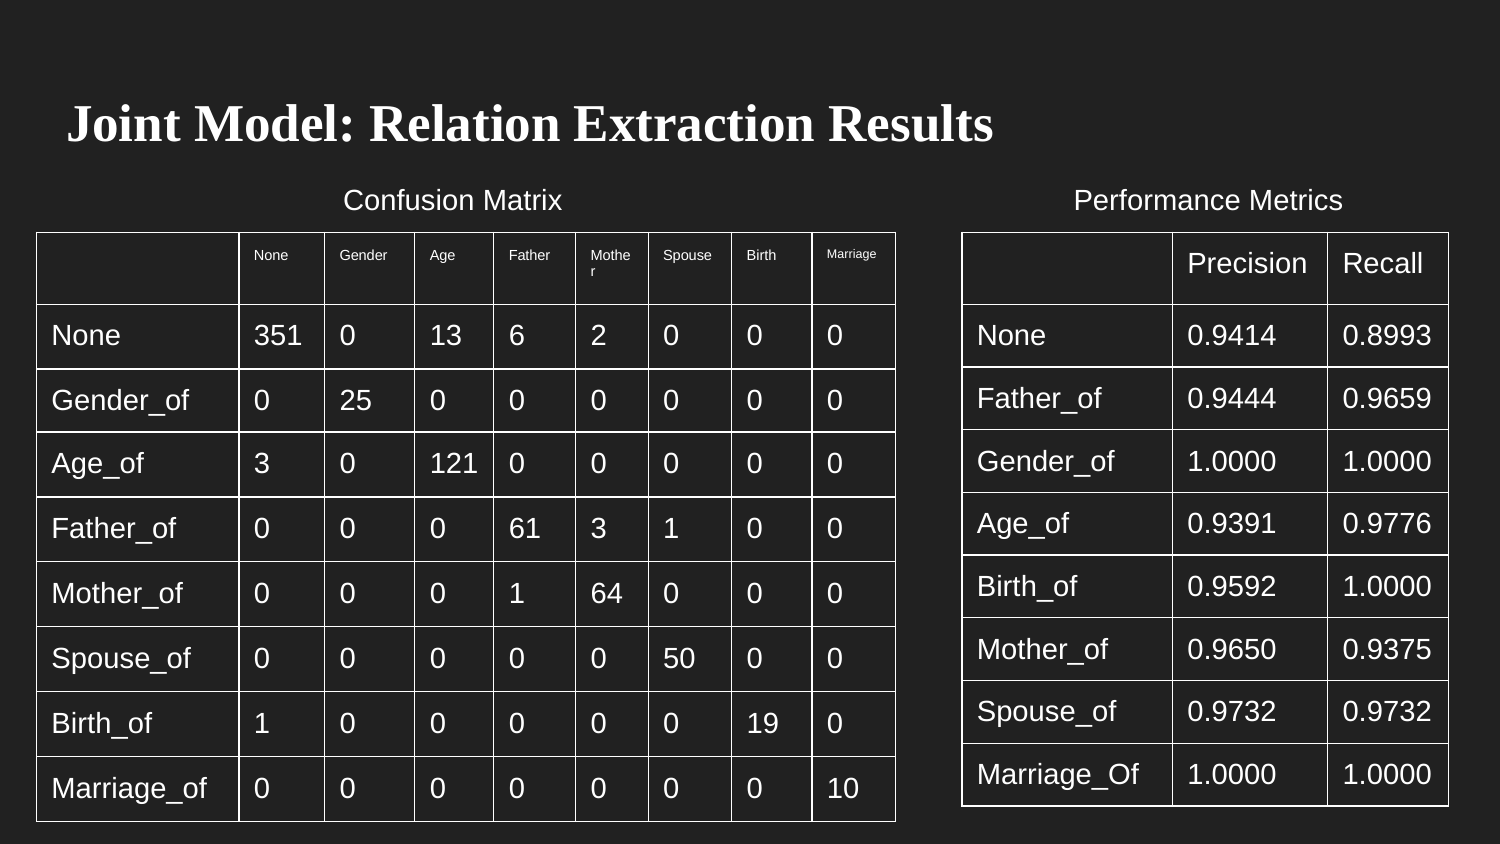

# Joint Model: Relation Extraction Results
Confusion Matrix
Performance Metrics
|  | None | Gender | Age | Father | Mother | Spouse | Birth | Marriage |
| --- | --- | --- | --- | --- | --- | --- | --- | --- |
| None | 351 | 0 | 13 | 6 | 2 | 0 | 0 | 0 |
| Gender\_of | 0 | 25 | 0 | 0 | 0 | 0 | 0 | 0 |
| Age\_of | 3 | 0 | 121 | 0 | 0 | 0 | 0 | 0 |
| Father\_of | 0 | 0 | 0 | 61 | 3 | 1 | 0 | 0 |
| Mother\_of | 0 | 0 | 0 | 1 | 64 | 0 | 0 | 0 |
| Spouse\_of | 0 | 0 | 0 | 0 | 0 | 50 | 0 | 0 |
| Birth\_of | 1 | 0 | 0 | 0 | 0 | 0 | 19 | 0 |
| Marriage\_of | 0 | 0 | 0 | 0 | 0 | 0 | 0 | 10 |
|  | Precision | Recall |
| --- | --- | --- |
| None | 0.9414 | 0.8993 |
| Father\_of | 0.9444 | 0.9659 |
| Gender\_of | 1.0000 | 1.0000 |
| Age\_of | 0.9391 | 0.9776 |
| Birth\_of | 0.9592 | 1.0000 |
| Mother\_of | 0.9650 | 0.9375 |
| Spouse\_of | 0.9732 | 0.9732 |
| Marriage\_Of | 1.0000 | 1.0000 |